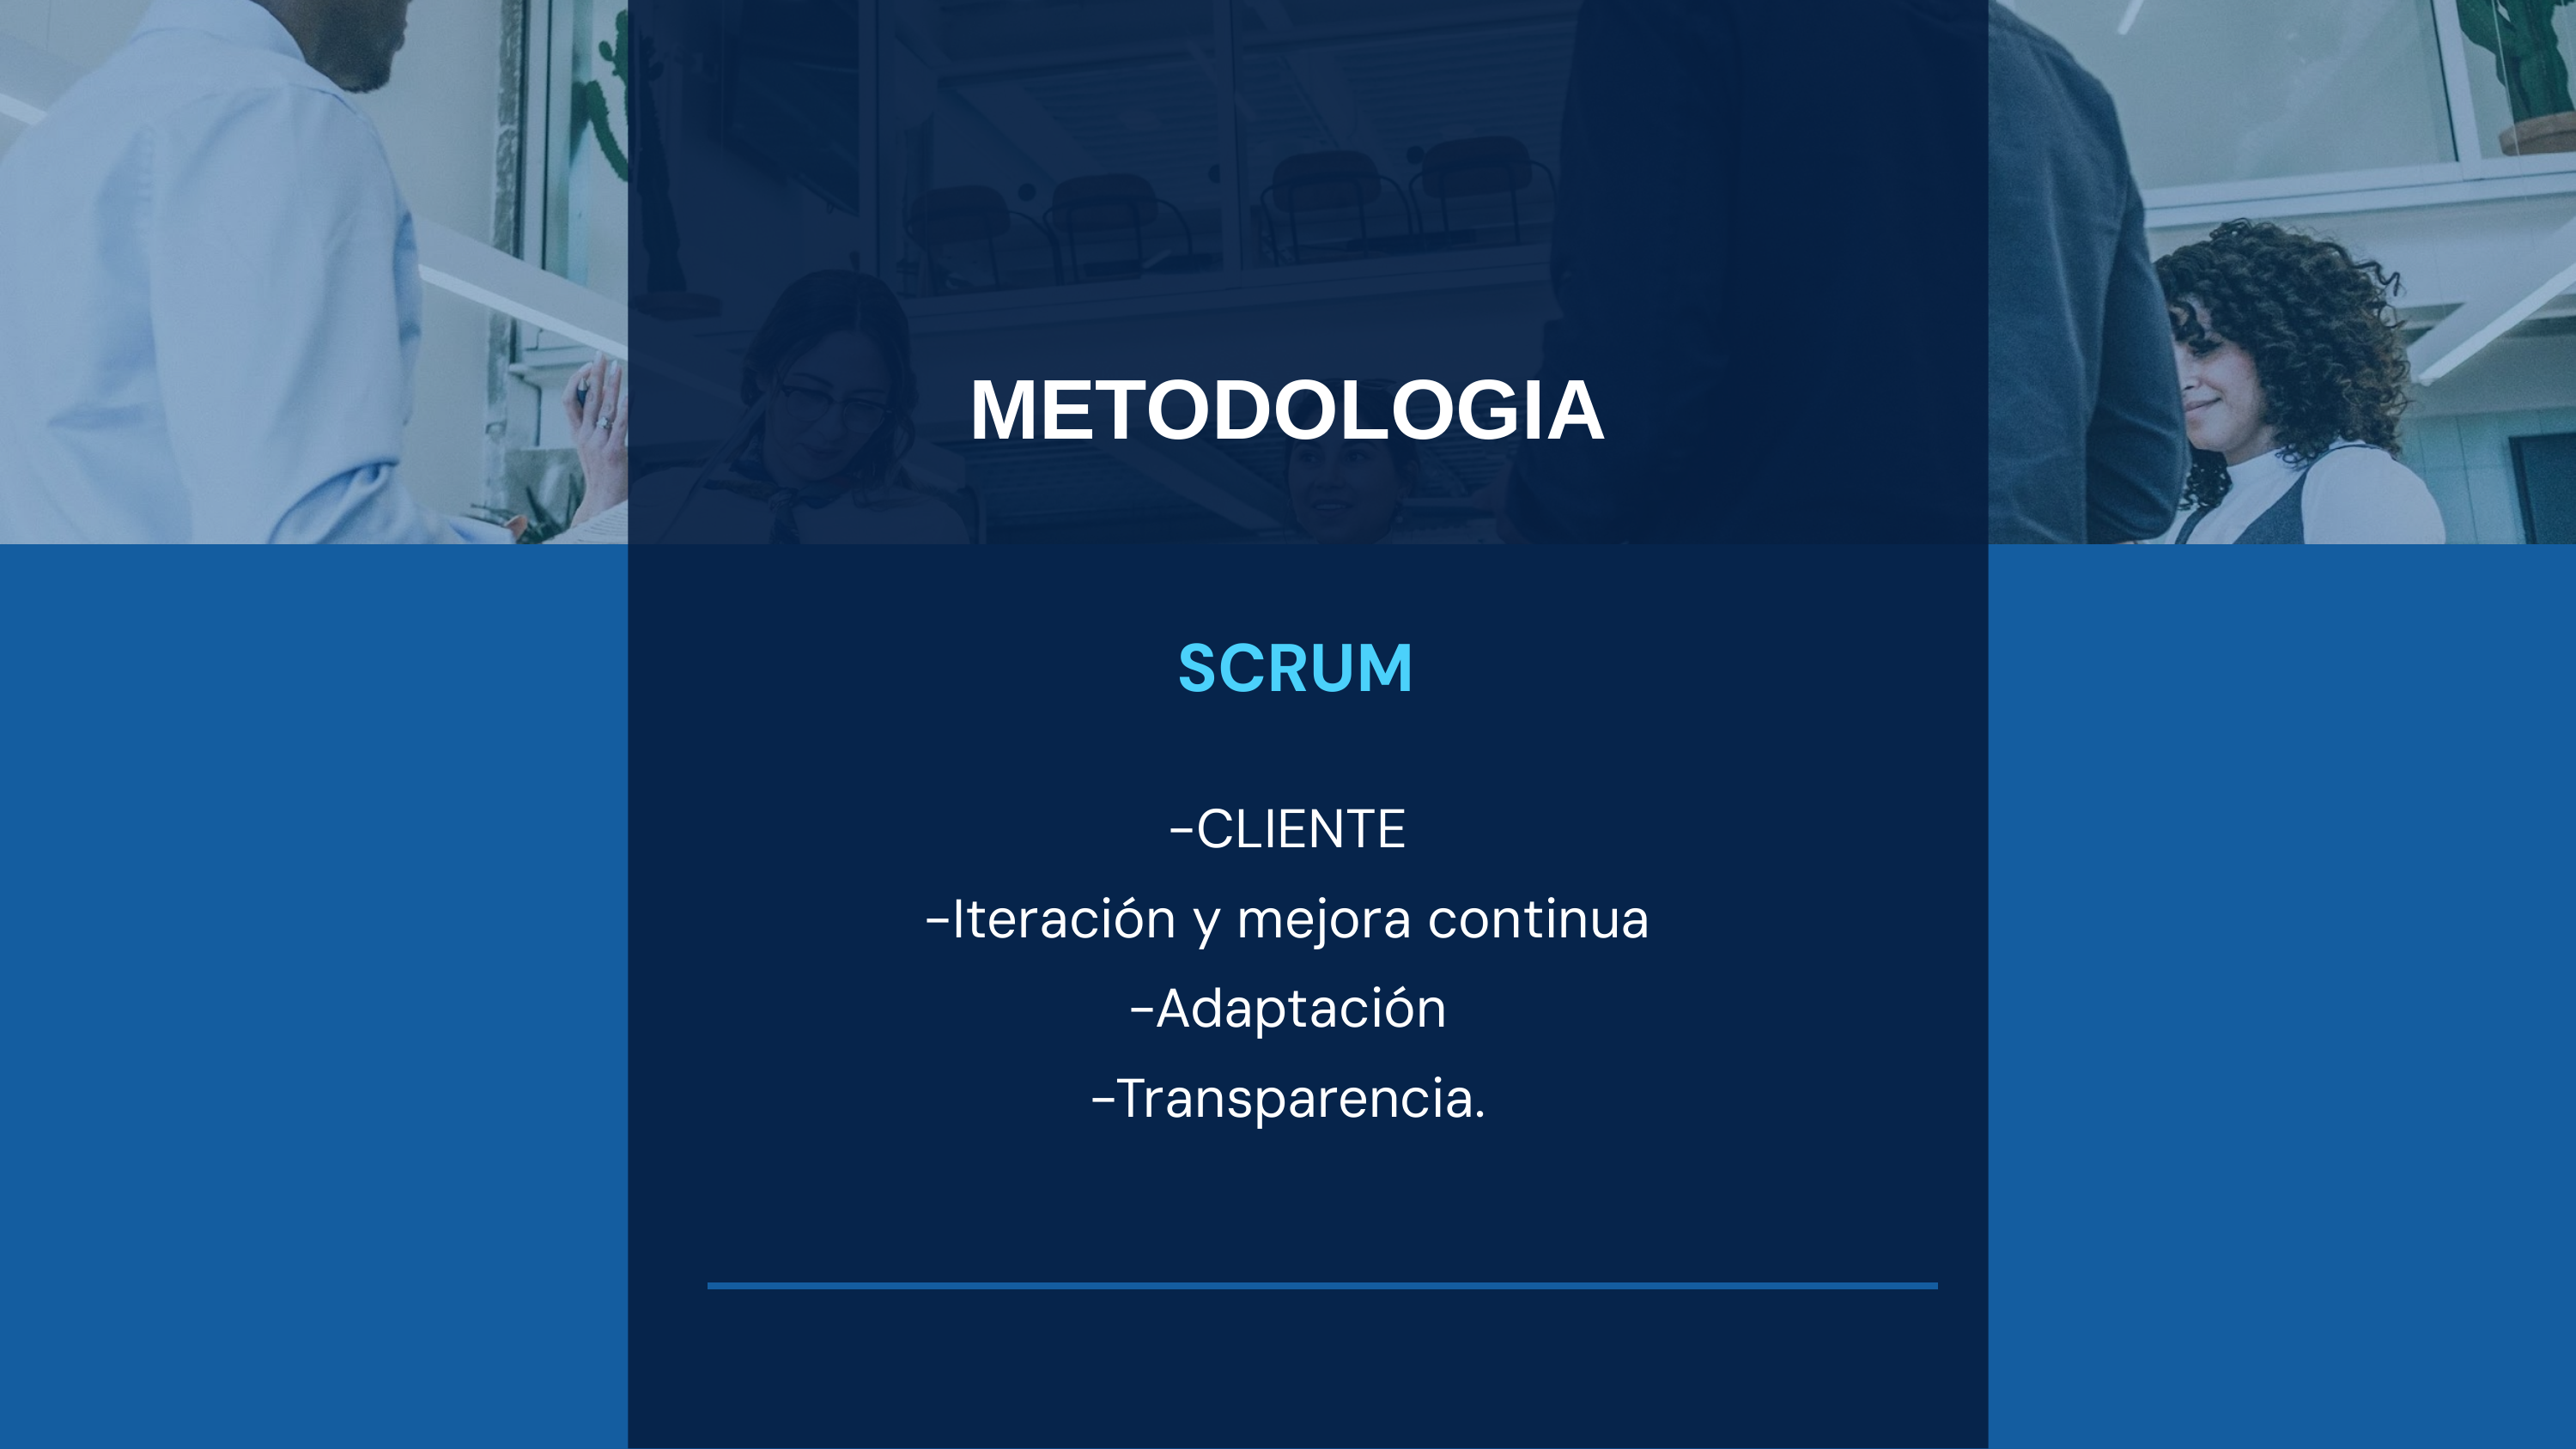

METODOLOGIA
 SCRUM
-CLIENTE
-Iteración y mejora continua
-Adaptación
-Transparencia.